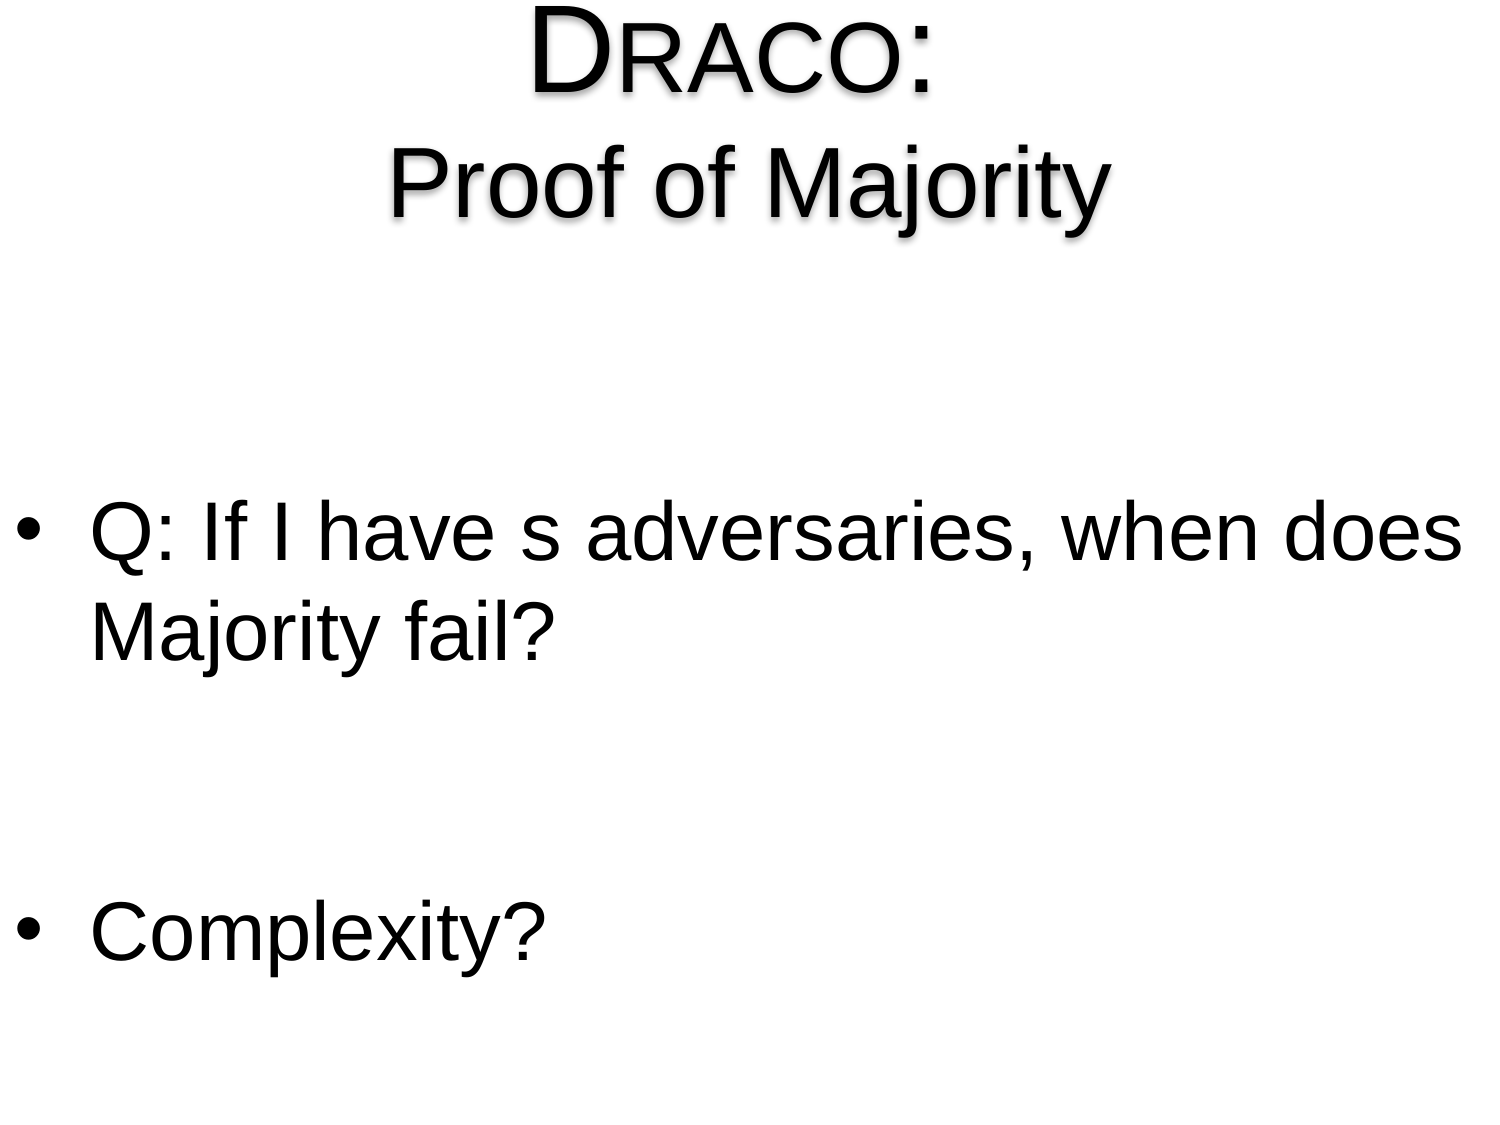

DRACO:
Proof of Majority

Q: If I have s adversaries, when does Majority fail?

Complexity?